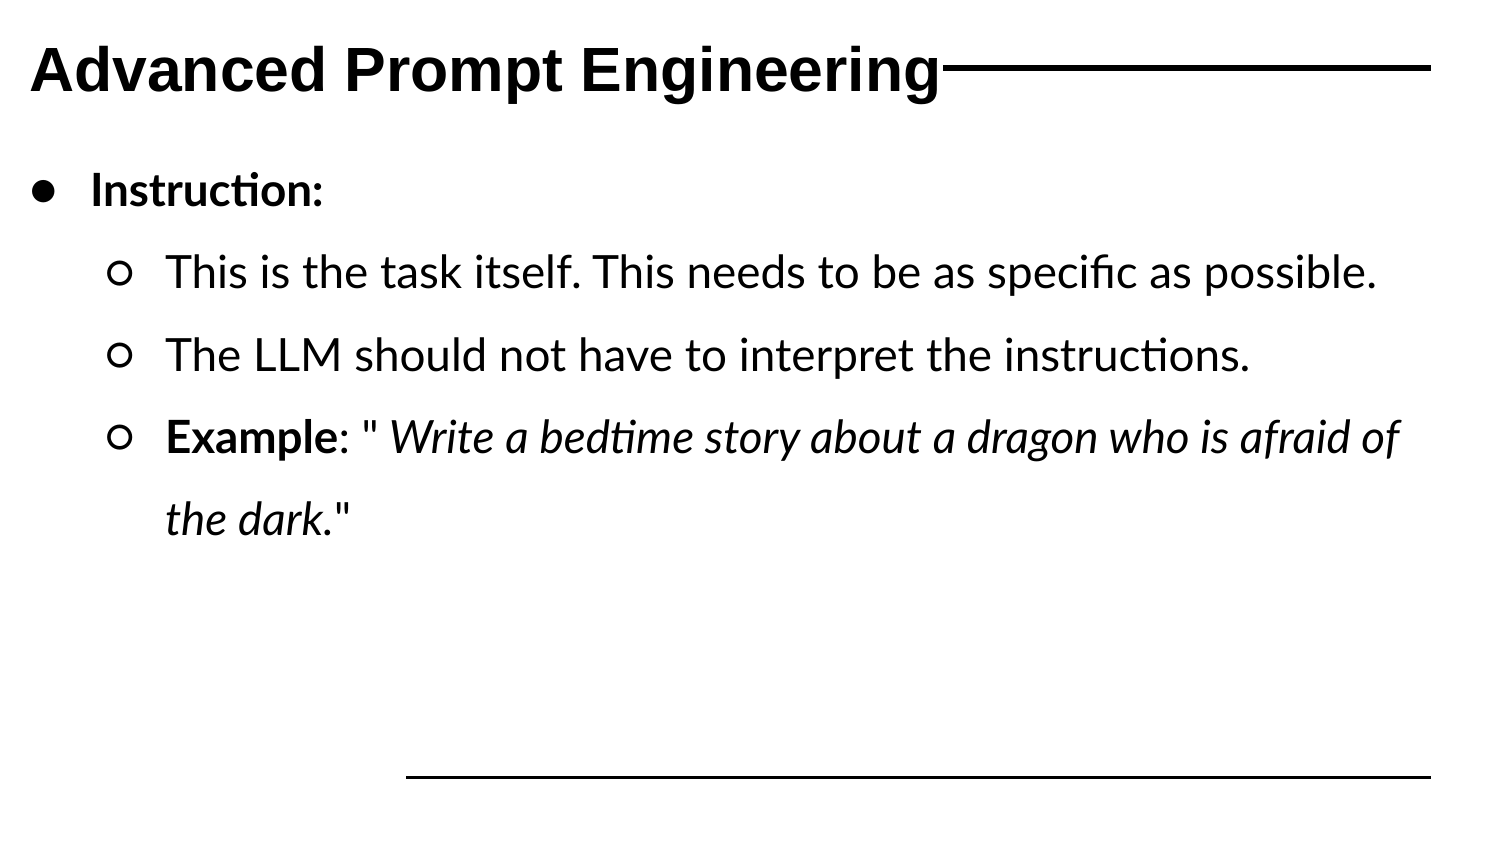

# Advanced Prompt Engineering
Instruction:
This is the task itself. This needs to be as specific as possible.
The LLM should not have to interpret the instructions.
Example: " Write a bedtime story about a dragon who is afraid of the dark."